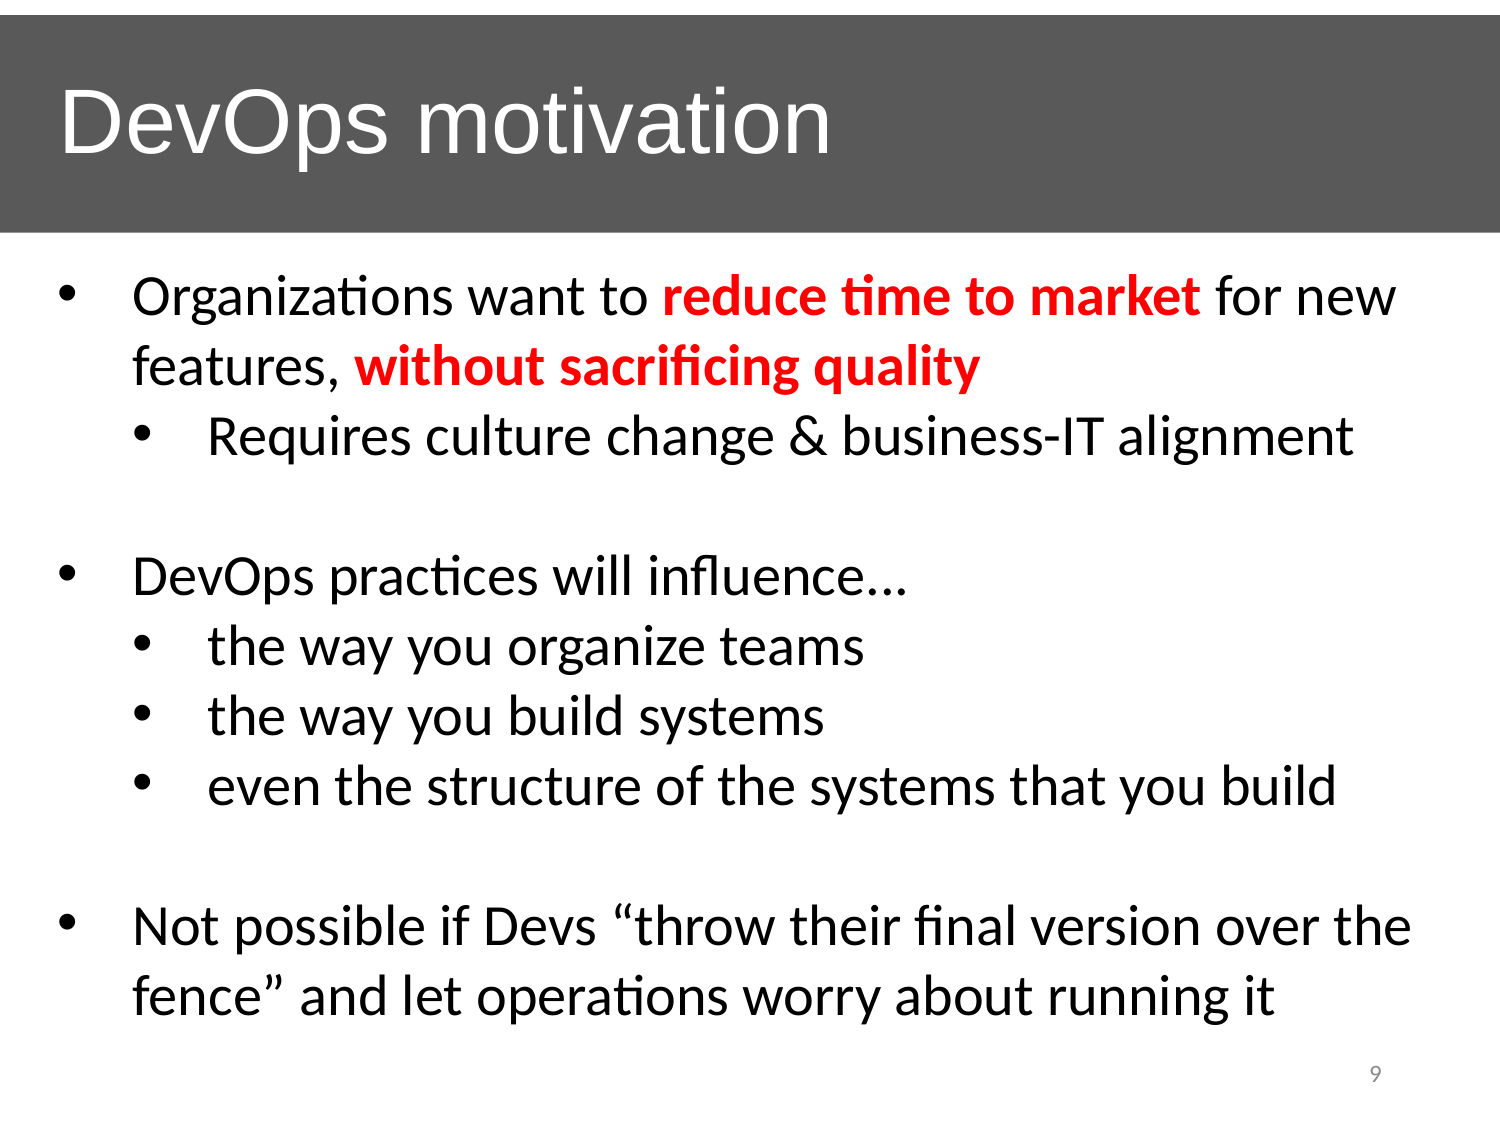

# DevOps motivation
Organizations want to reduce time to market for new features, without sacrificing quality
Requires culture change & business-IT alignment

DevOps practices will influence...
the way you organize teams
the way you build systems
even the structure of the systems that you build

Not possible if Devs “throw their final version over the fence” and let operations worry about running it
9